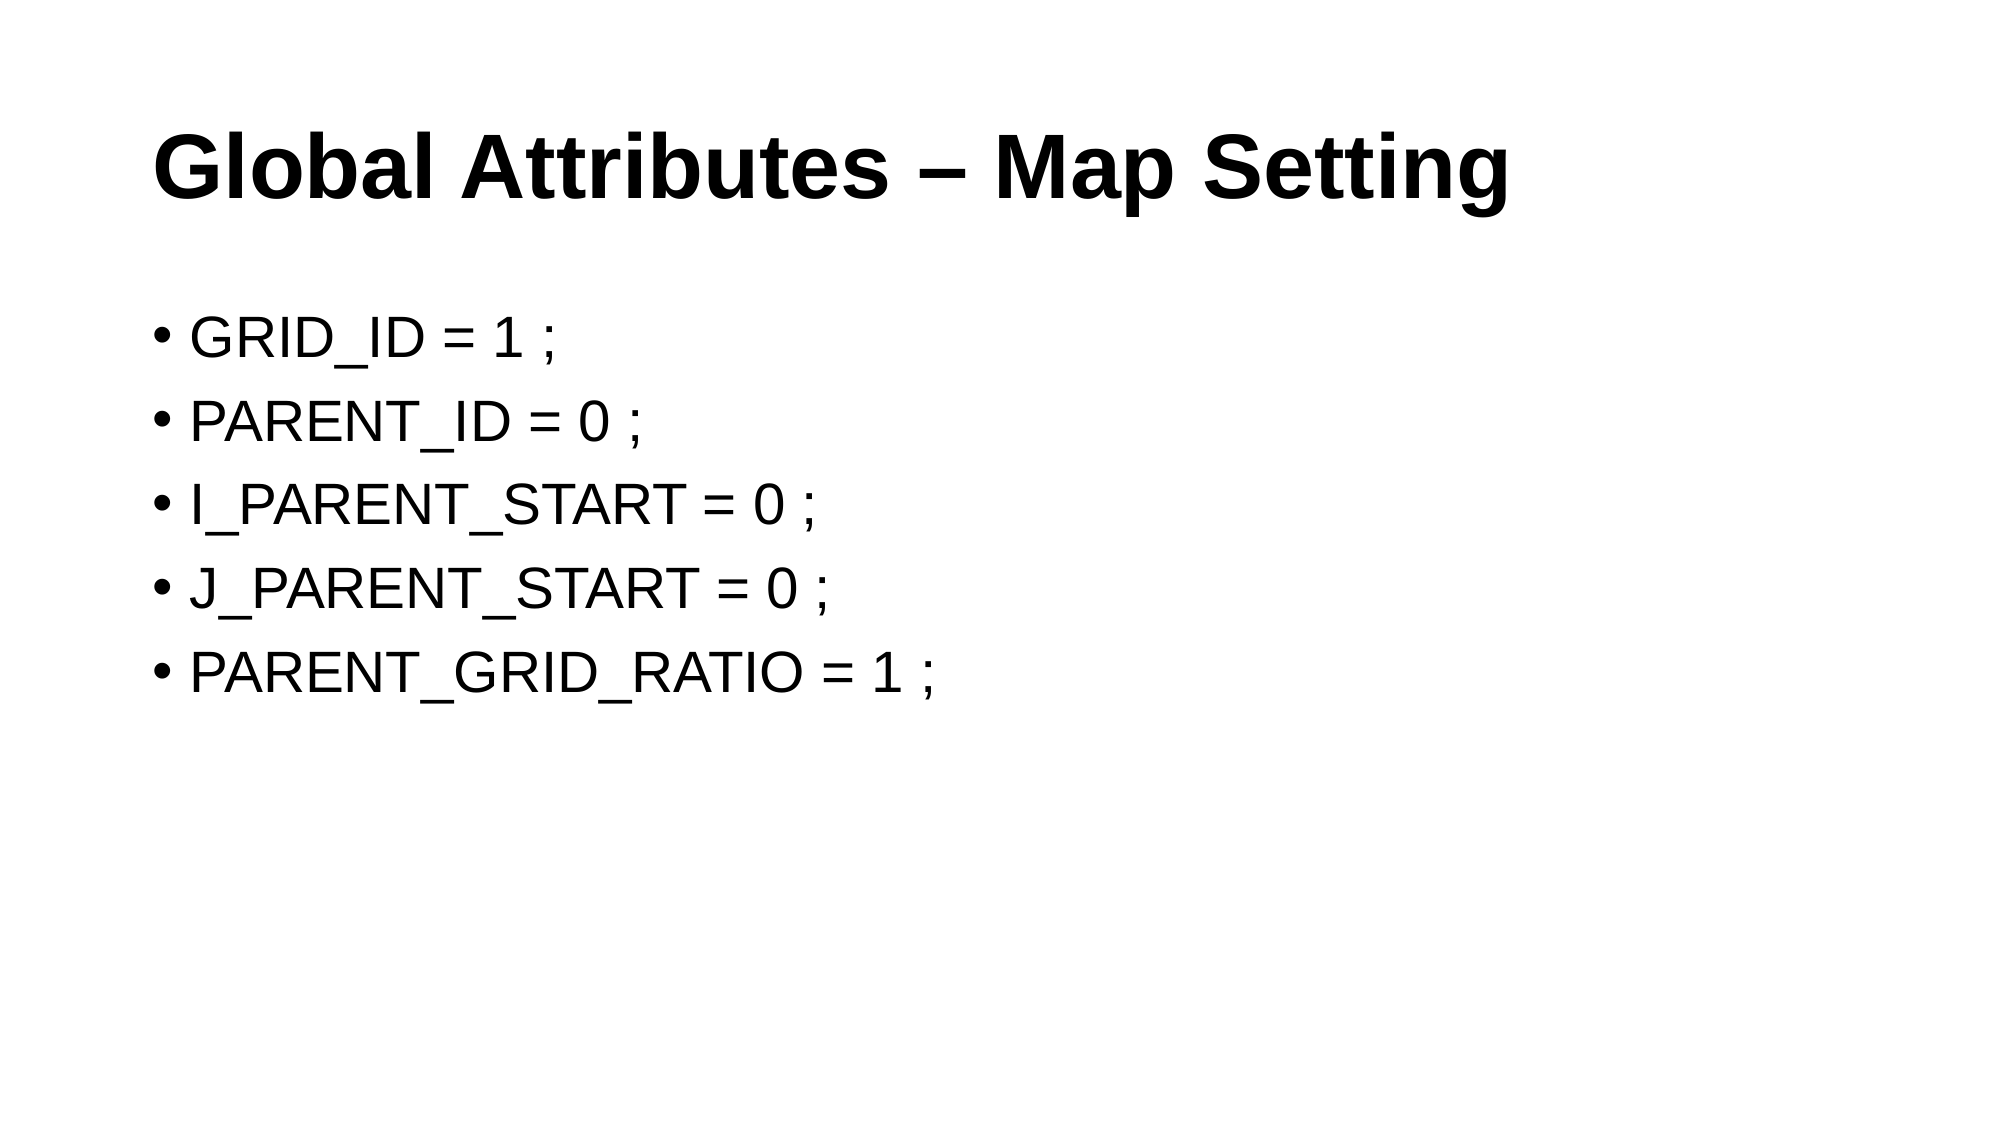

# Global Attributes – Map Setting
GRID_ID = 1 ;
PARENT_ID = 0 ;
I_PARENT_START = 0 ;
J_PARENT_START = 0 ;
PARENT_GRID_RATIO = 1 ;